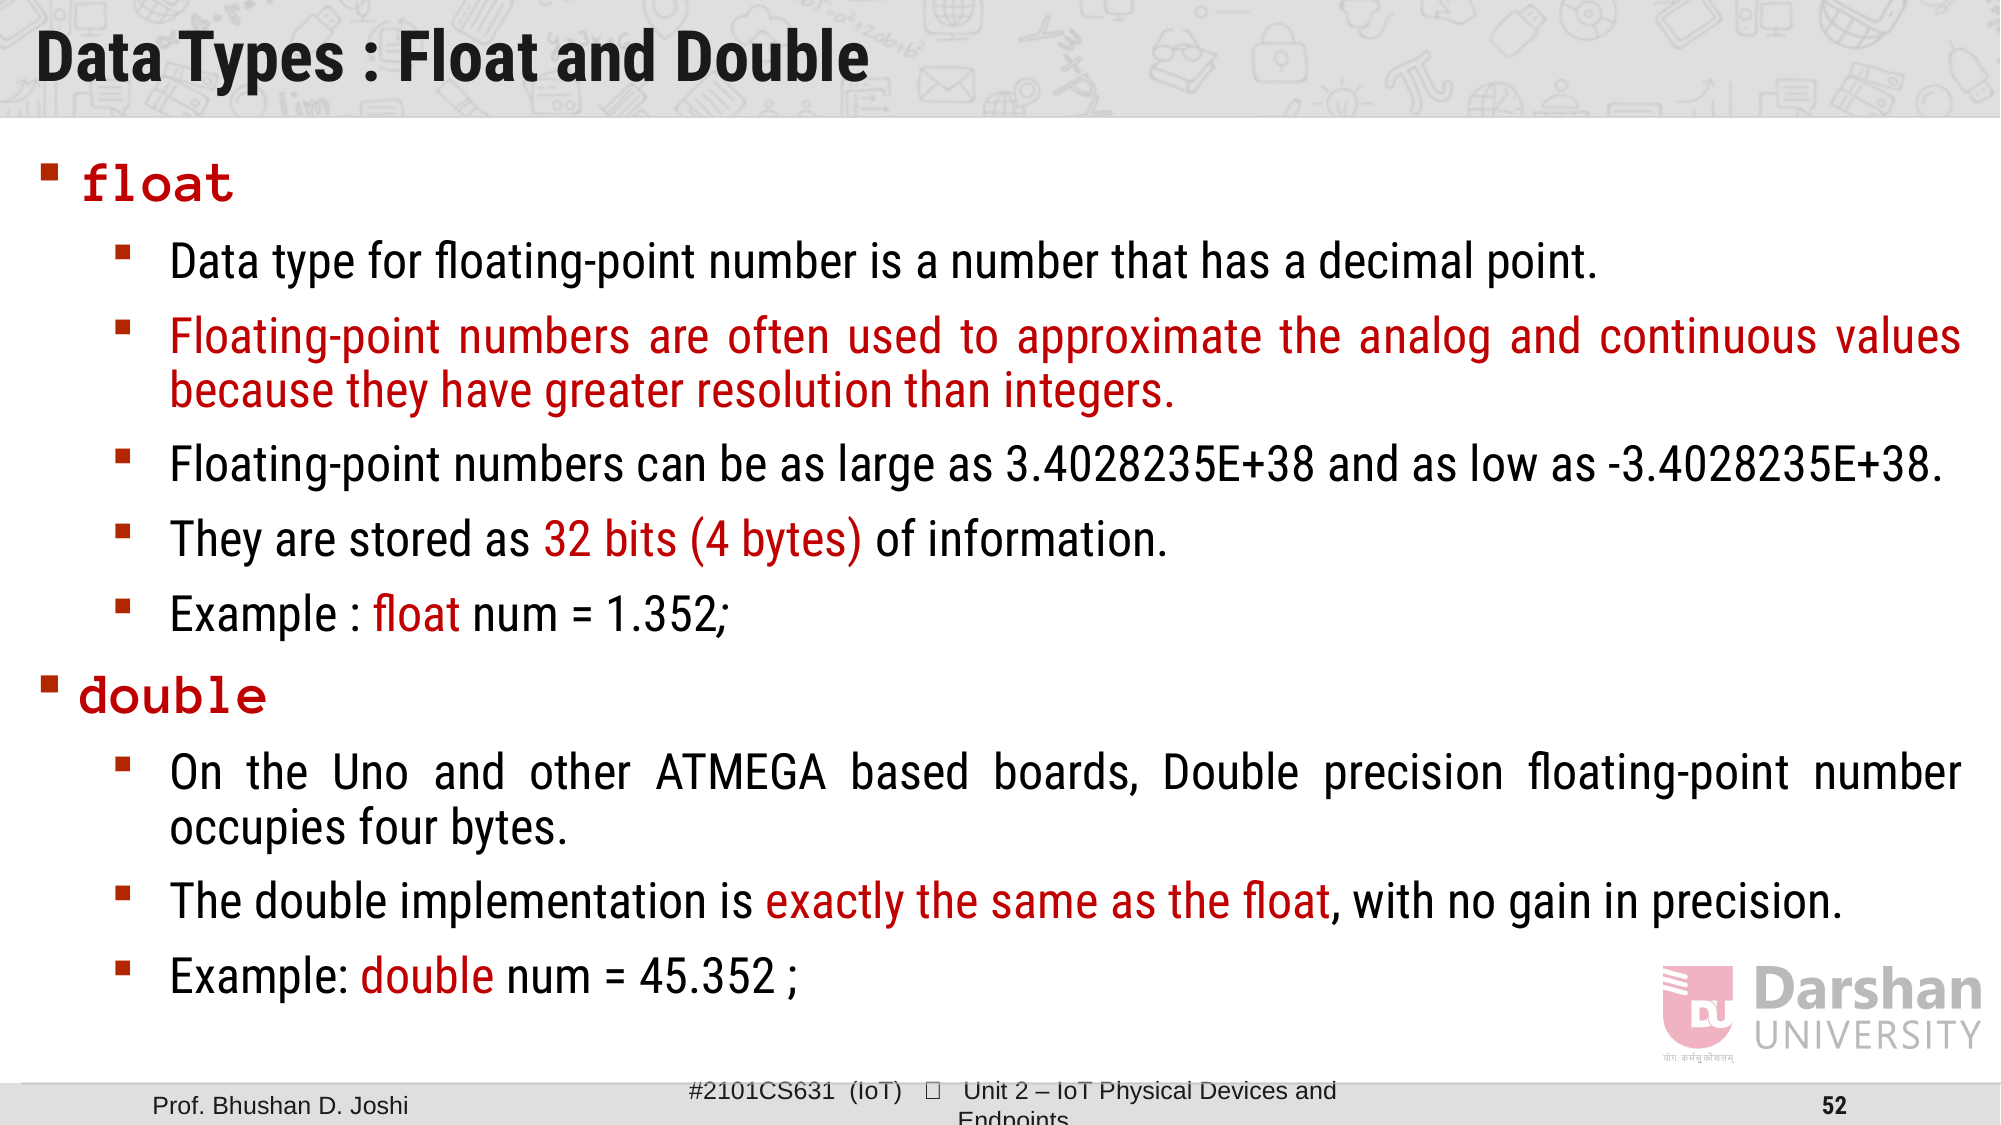

# Data Types : Float and Double
float
Data type for floating-point number is a number that has a decimal point.
Floating-point numbers are often used to approximate the analog and continuous values because they have greater resolution than integers.
Floating-point numbers can be as large as 3.4028235E+38 and as low as -3.4028235E+38.
They are stored as 32 bits (4 bytes) of information.
Example : float num = 1.352;
double
On the Uno and other ATMEGA based boards, Double precision floating-point number occupies four bytes.
The double implementation is exactly the same as the float, with no gain in precision.
Example: double num = 45.352 ;